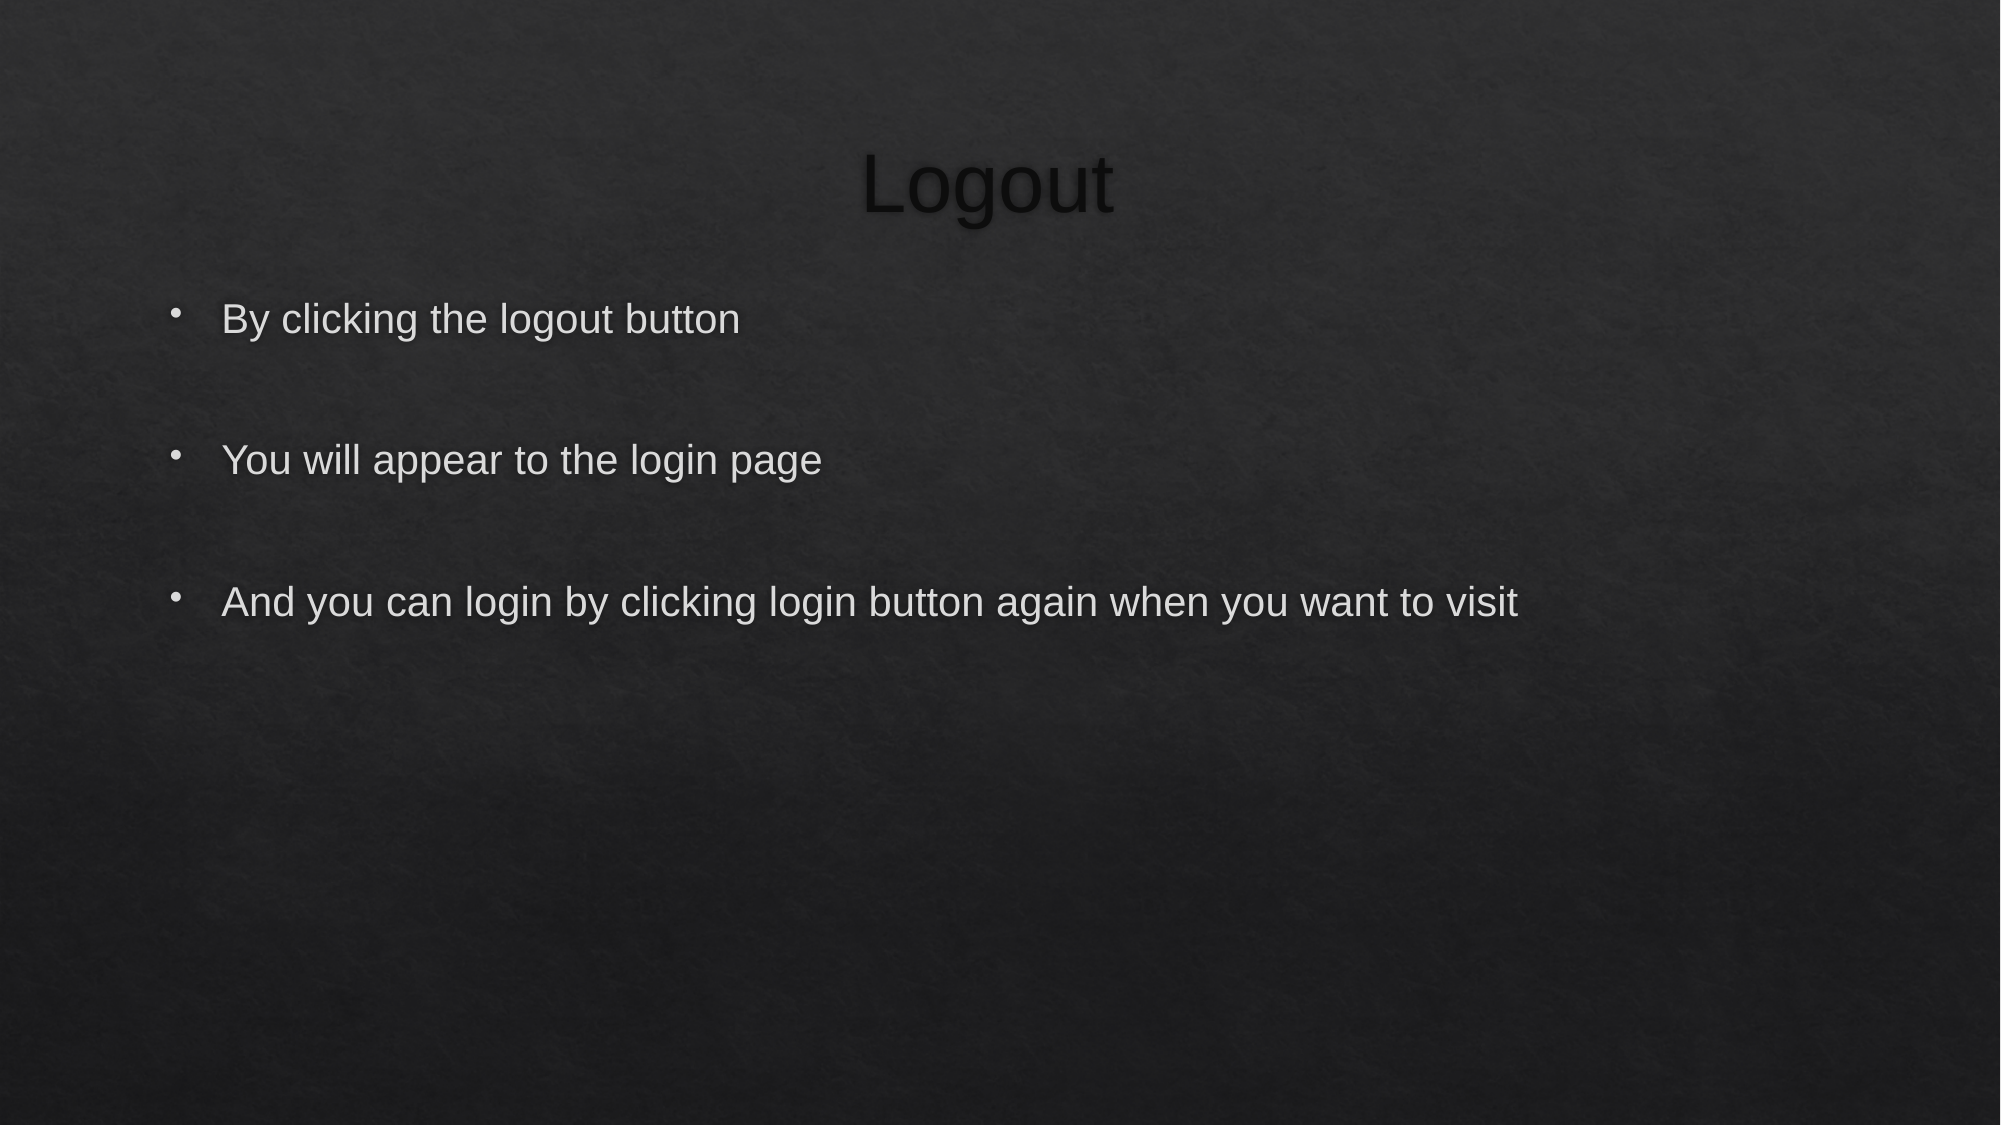

# Logout
By clicking the logout button

You will appear to the login page

And you can login by clicking login button again when you want to visit